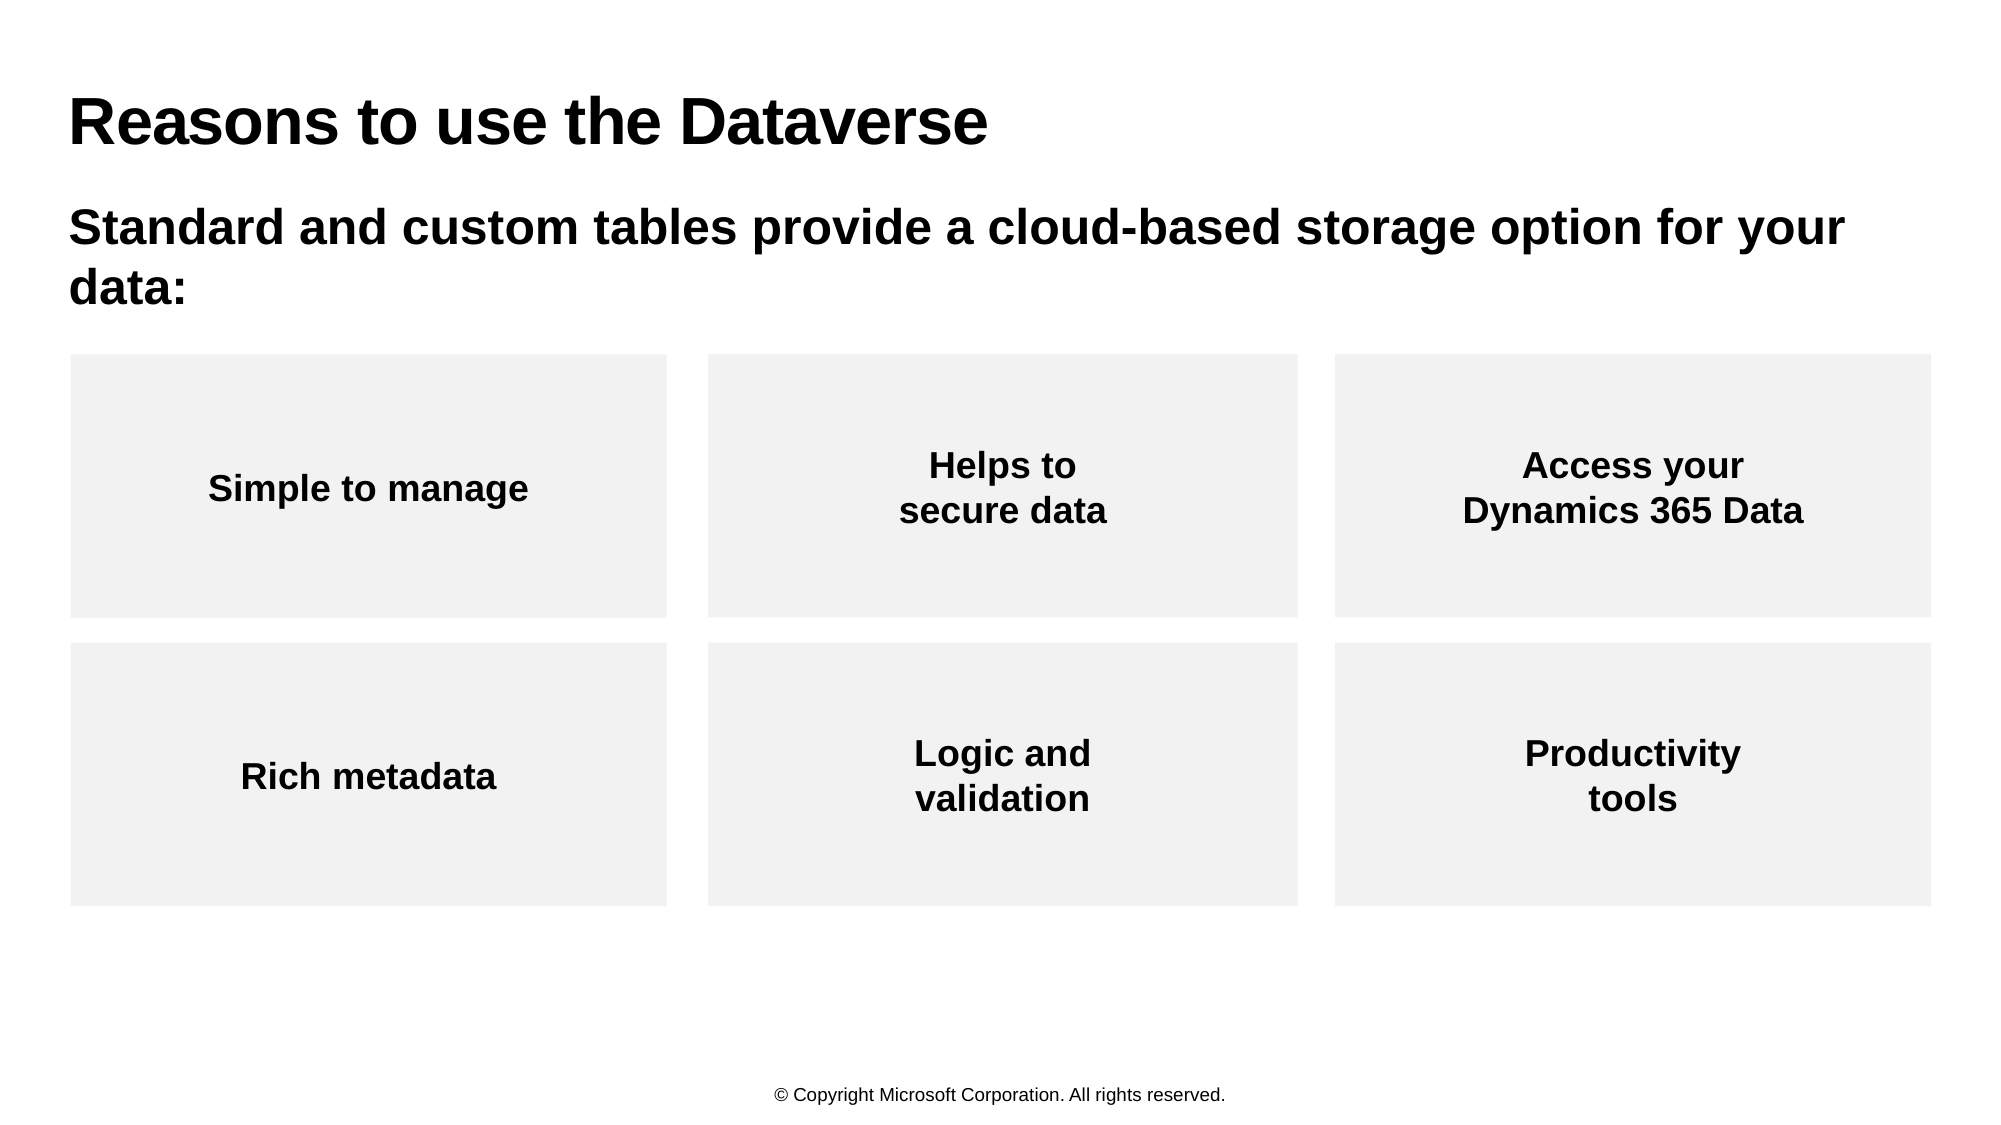

# Reasons to use the Dataverse
Standard and custom tables provide a cloud-based storage option for your data:
Helps to
secure data
Access your
Dynamics 365 Data
Simple to manage
Logic and
validation
Productivity
tools
Rich metadata